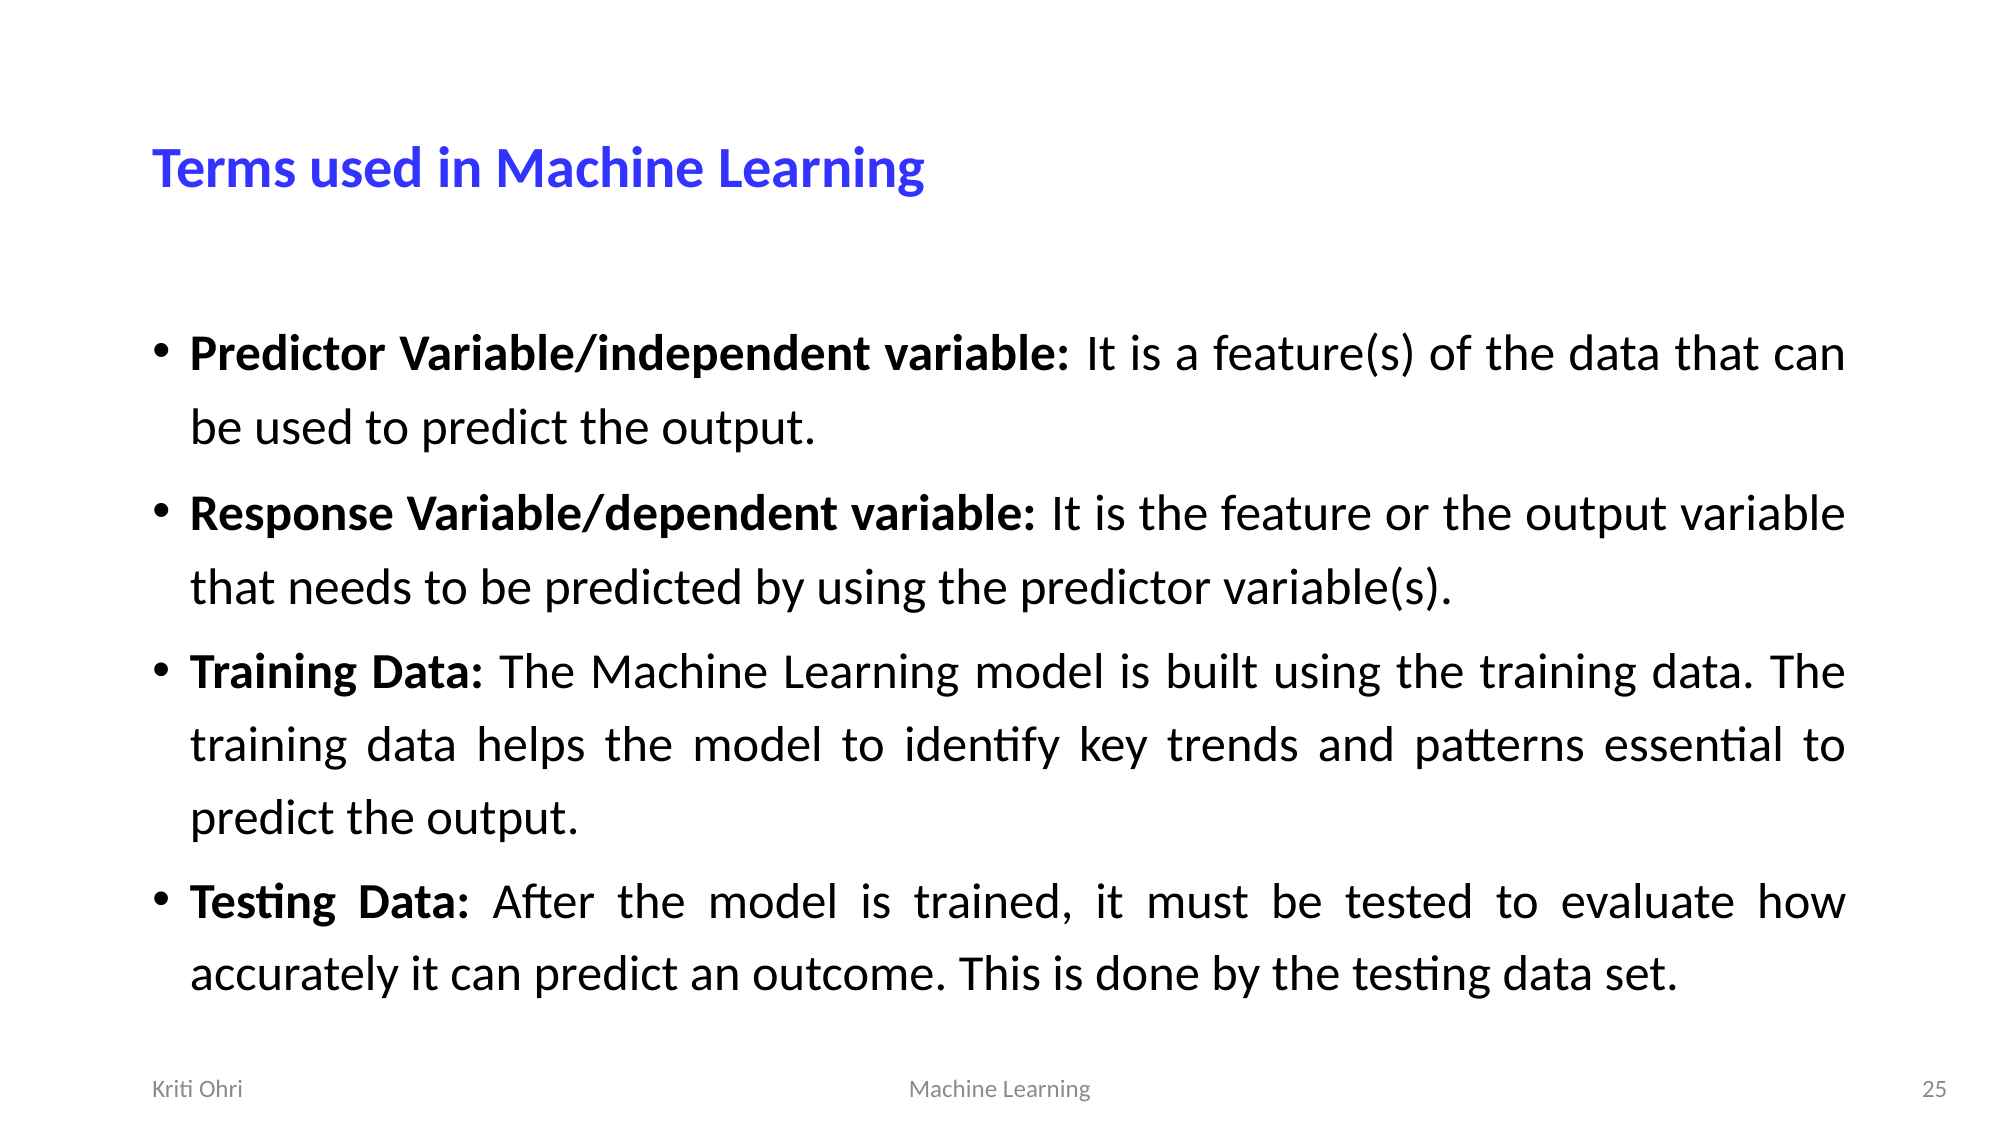

# Terms used in Machine Learning
Predictor Variable/independent variable: It is a feature(s) of the data that can be used to predict the output.
Response Variable/dependent variable: It is the feature or the output variable that needs to be predicted by using the predictor variable(s).
Training Data: The Machine Learning model is built using the training data. The training data helps the model to identify key trends and patterns essential to predict the output.
Testing Data: After the model is trained, it must be tested to evaluate how accurately it can predict an outcome. This is done by the testing data set.

Kriti Ohri
Machine Learning